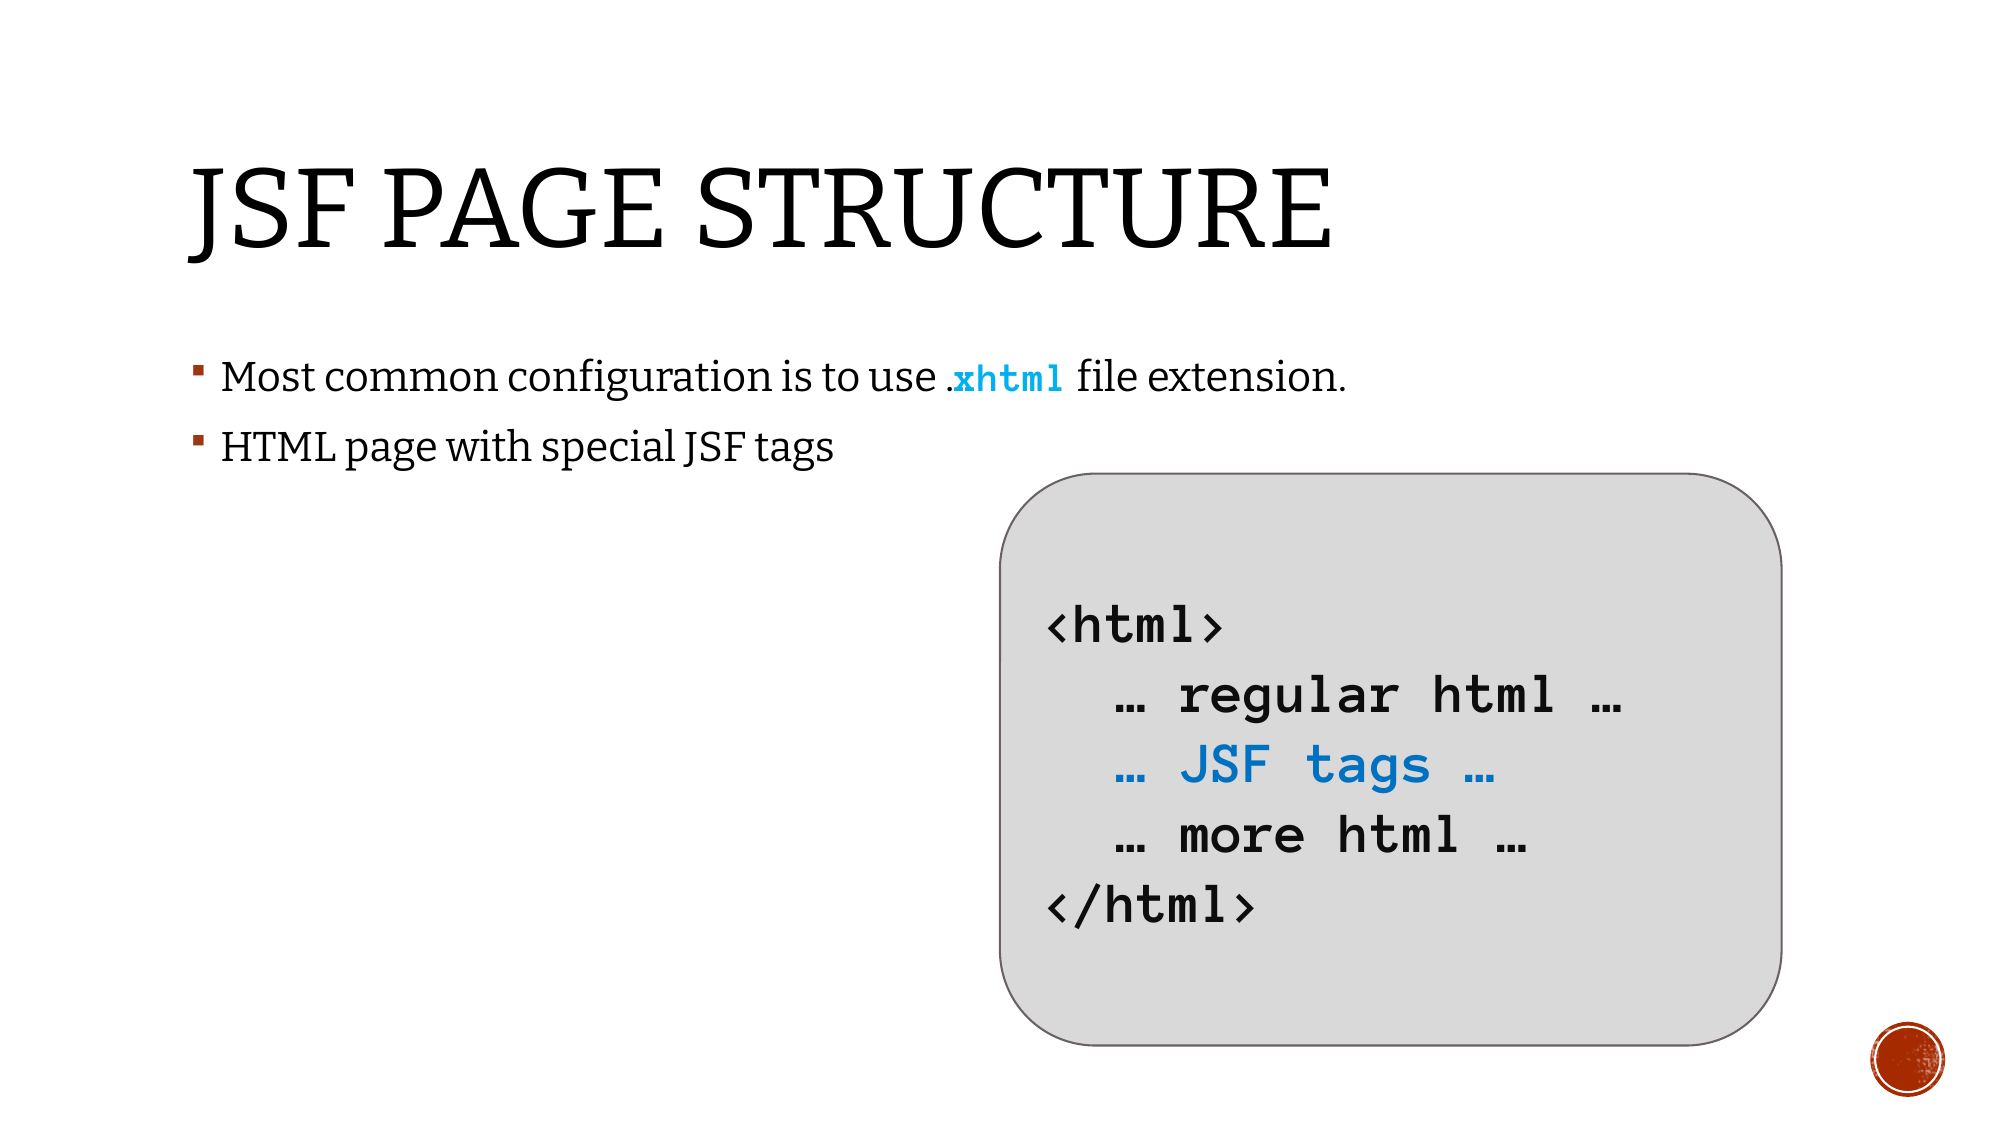

# JSF Page Structure
Most common configuration is to use .xhtml file extension.
HTML page with special JSF tags

<html>
… regular html …
… JSF tags …
… more html …
</html>